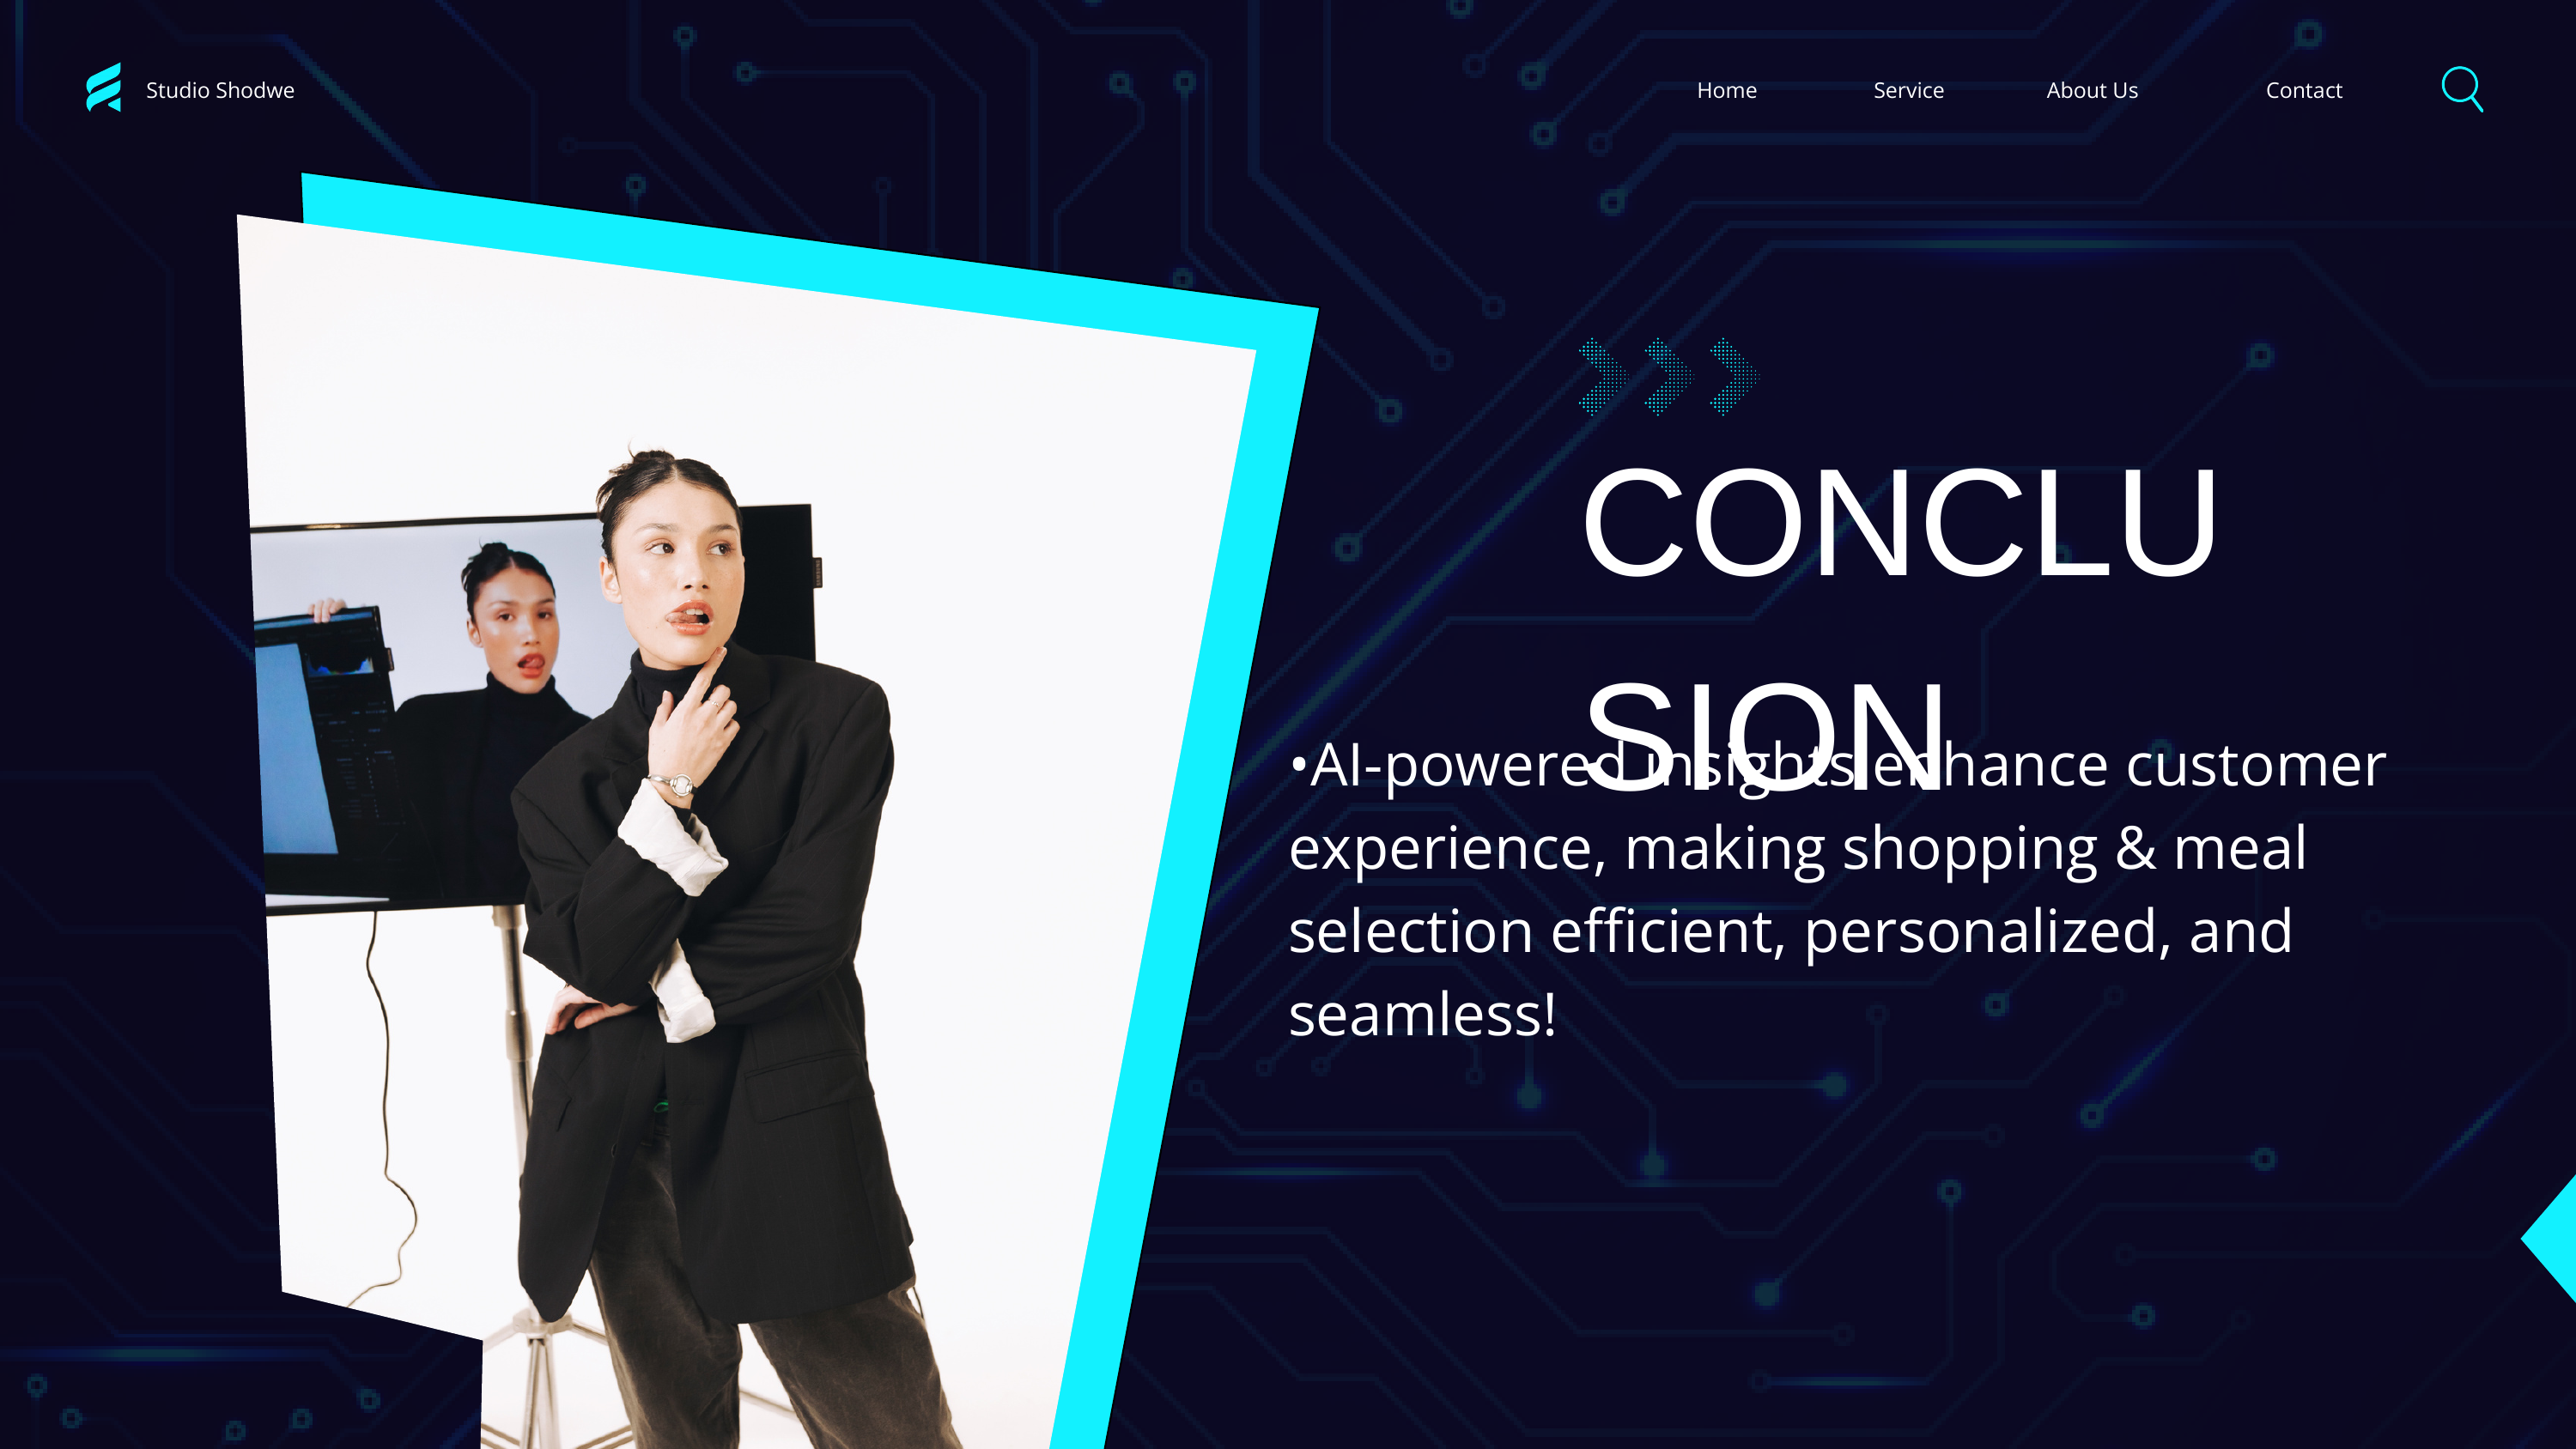

Studio Shodwe
Home
Service
About Us
Contact

CONCLUSION
•AI-powered insights enhance customer experience, making shopping & meal selection efficient, personalized, and seamless!